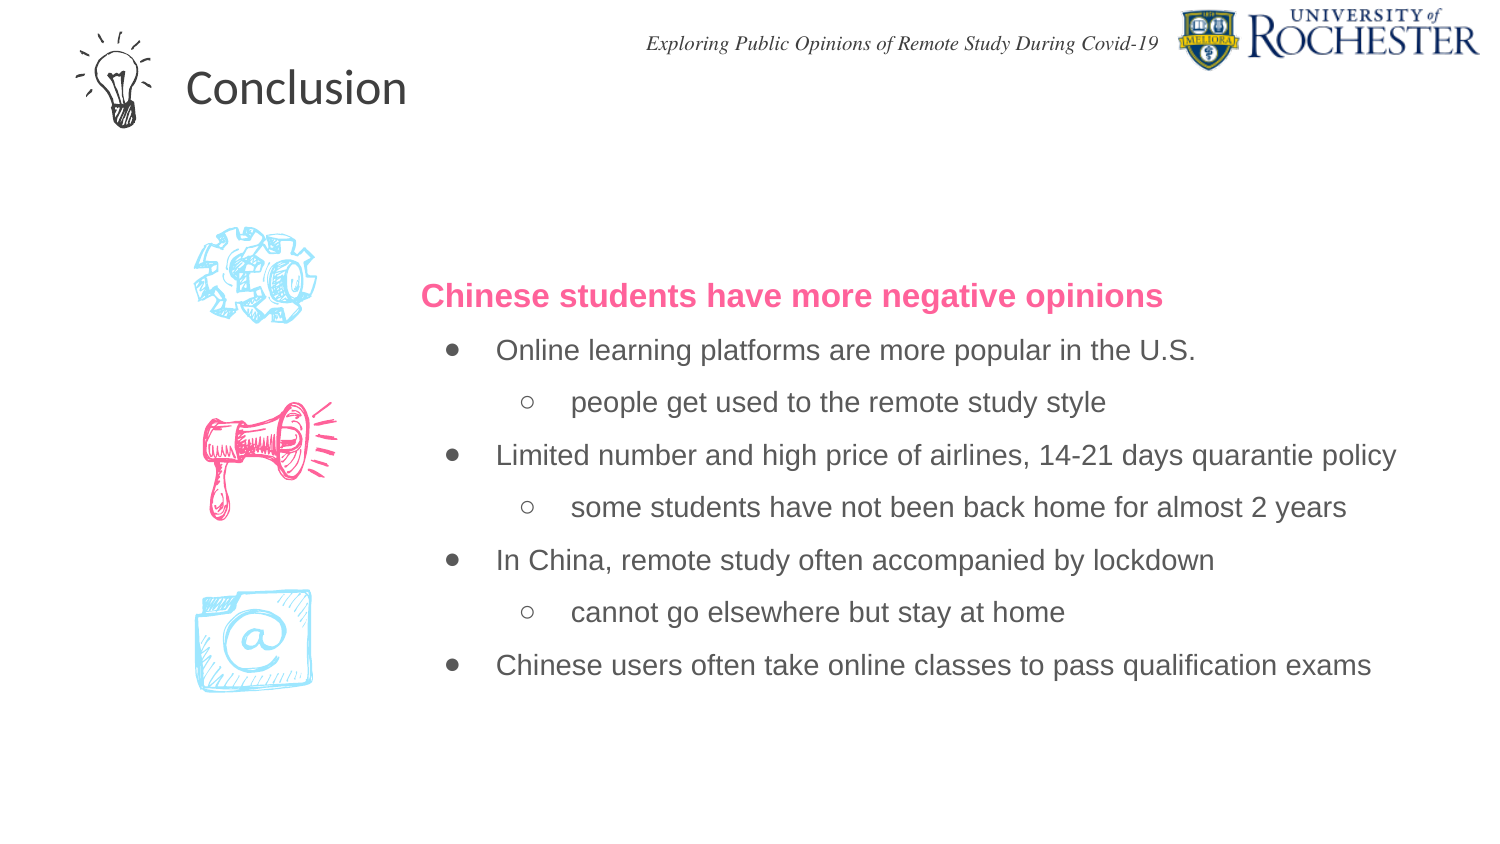

Conclusion

Chinese students have more negative opinions
Online learning platforms are more popular in the U.S.
people get used to the remote study style
Limited number and high price of airlines, 14-21 days quarantie policy
some students have not been back home for almost 2 years
In China, remote study often accompanied by lockdown
cannot go elsewhere but stay at home
Chinese users often take online classes to pass qualification exams